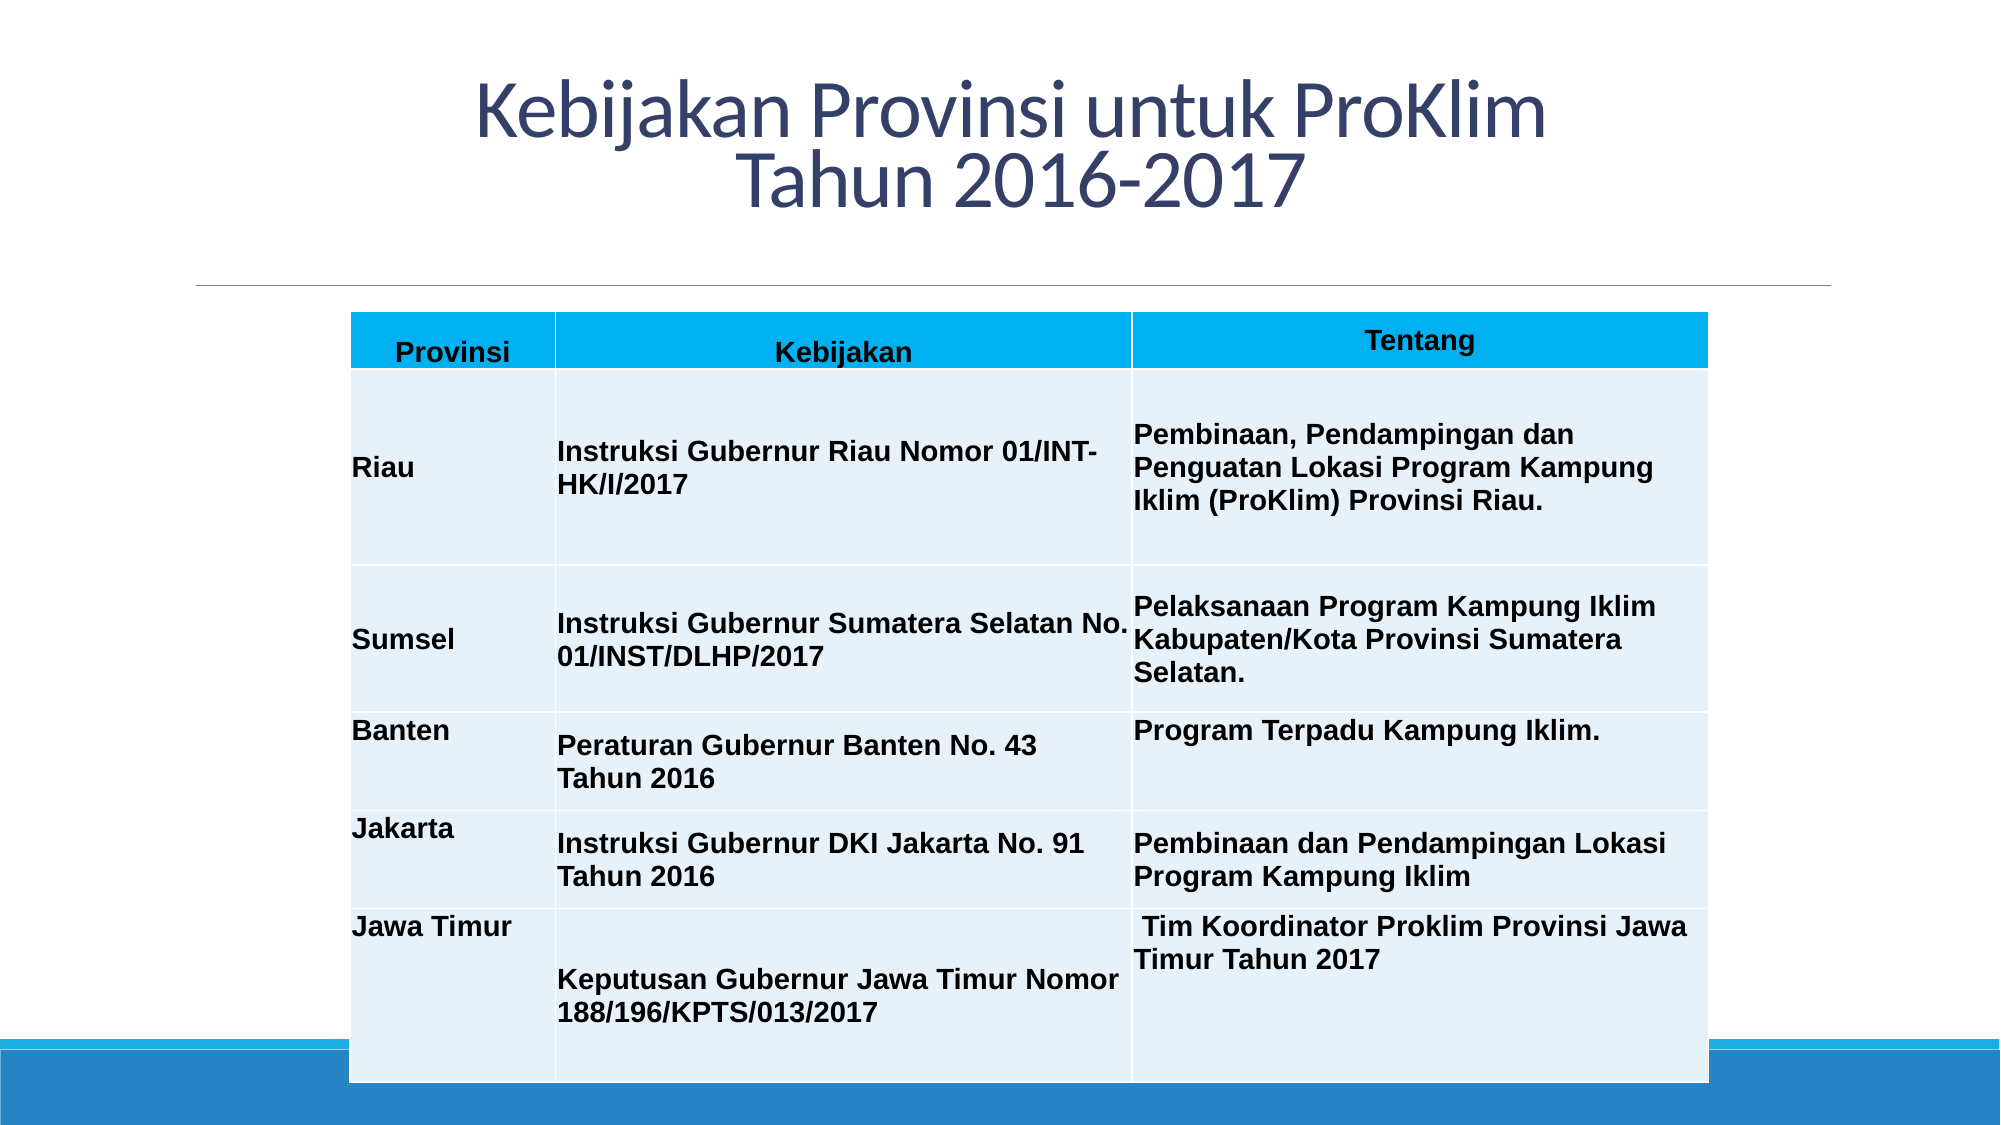

# Kebijakan Provinsi untuk ProKlim Tahun 2016-2017
| Provinsi | Kebijakan | Tentang |
| --- | --- | --- |
| Riau | Instruksi Gubernur Riau Nomor 01/INT-HK/I/2017 | Pembinaan, Pendampingan dan Penguatan Lokasi Program Kampung Iklim (ProKlim) Provinsi Riau. |
| Sumsel | Instruksi Gubernur Sumatera Selatan No. 01/INST/DLHP/2017 | Pelaksanaan Program Kampung Iklim Kabupaten/Kota Provinsi Sumatera Selatan. |
| Banten | Peraturan Gubernur Banten No. 43 Tahun 2016 | Program Terpadu Kampung Iklim. |
| Jakarta | Instruksi Gubernur DKI Jakarta No. 91 Tahun 2016 | Pembinaan dan Pendampingan Lokasi Program Kampung Iklim |
| Jawa Timur | Keputusan Gubernur Jawa Timur Nomor 188/196/KPTS/013/2017 | Tim Koordinator Proklim Provinsi Jawa Timur Tahun 2017 |